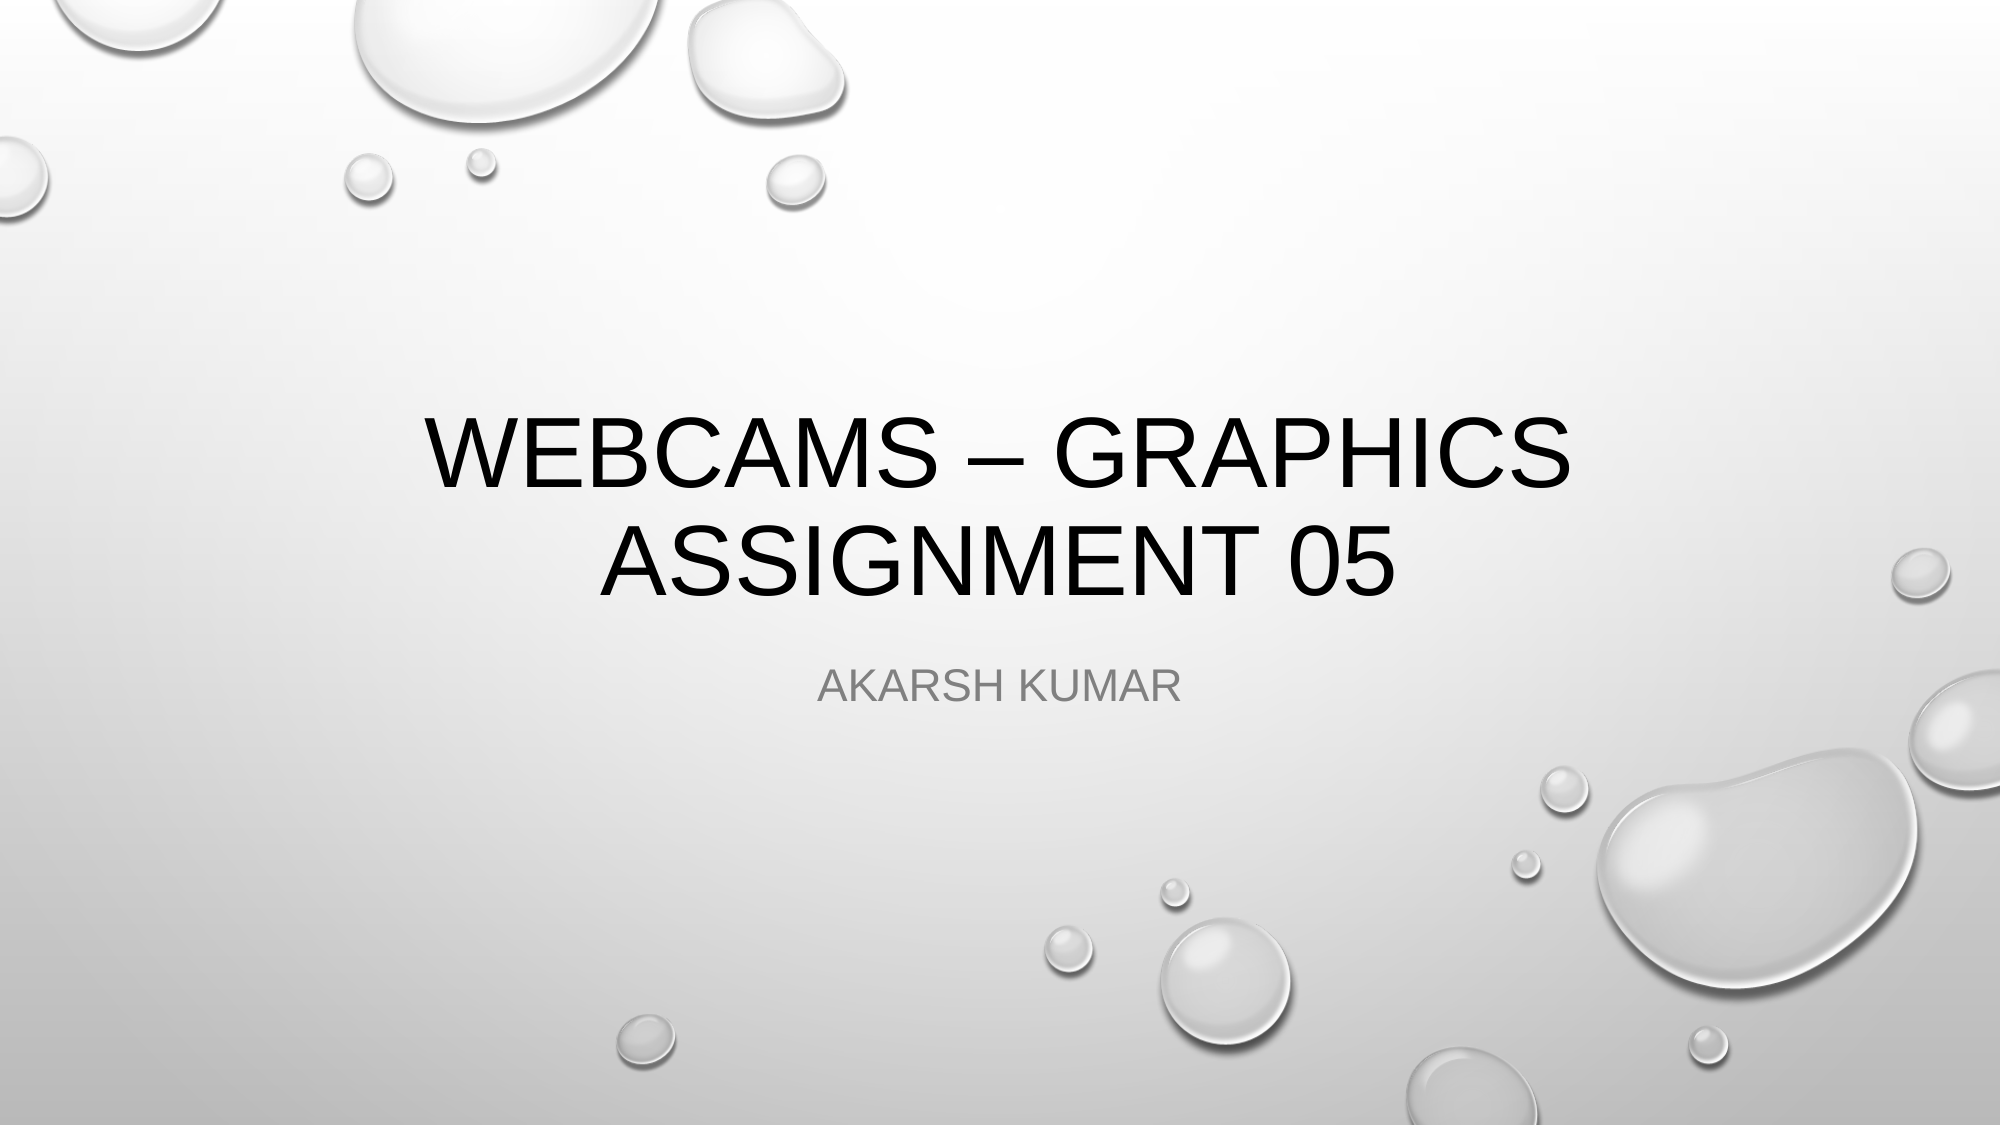

# Webcams – Graphics Assignment 05
Akarsh Kumar